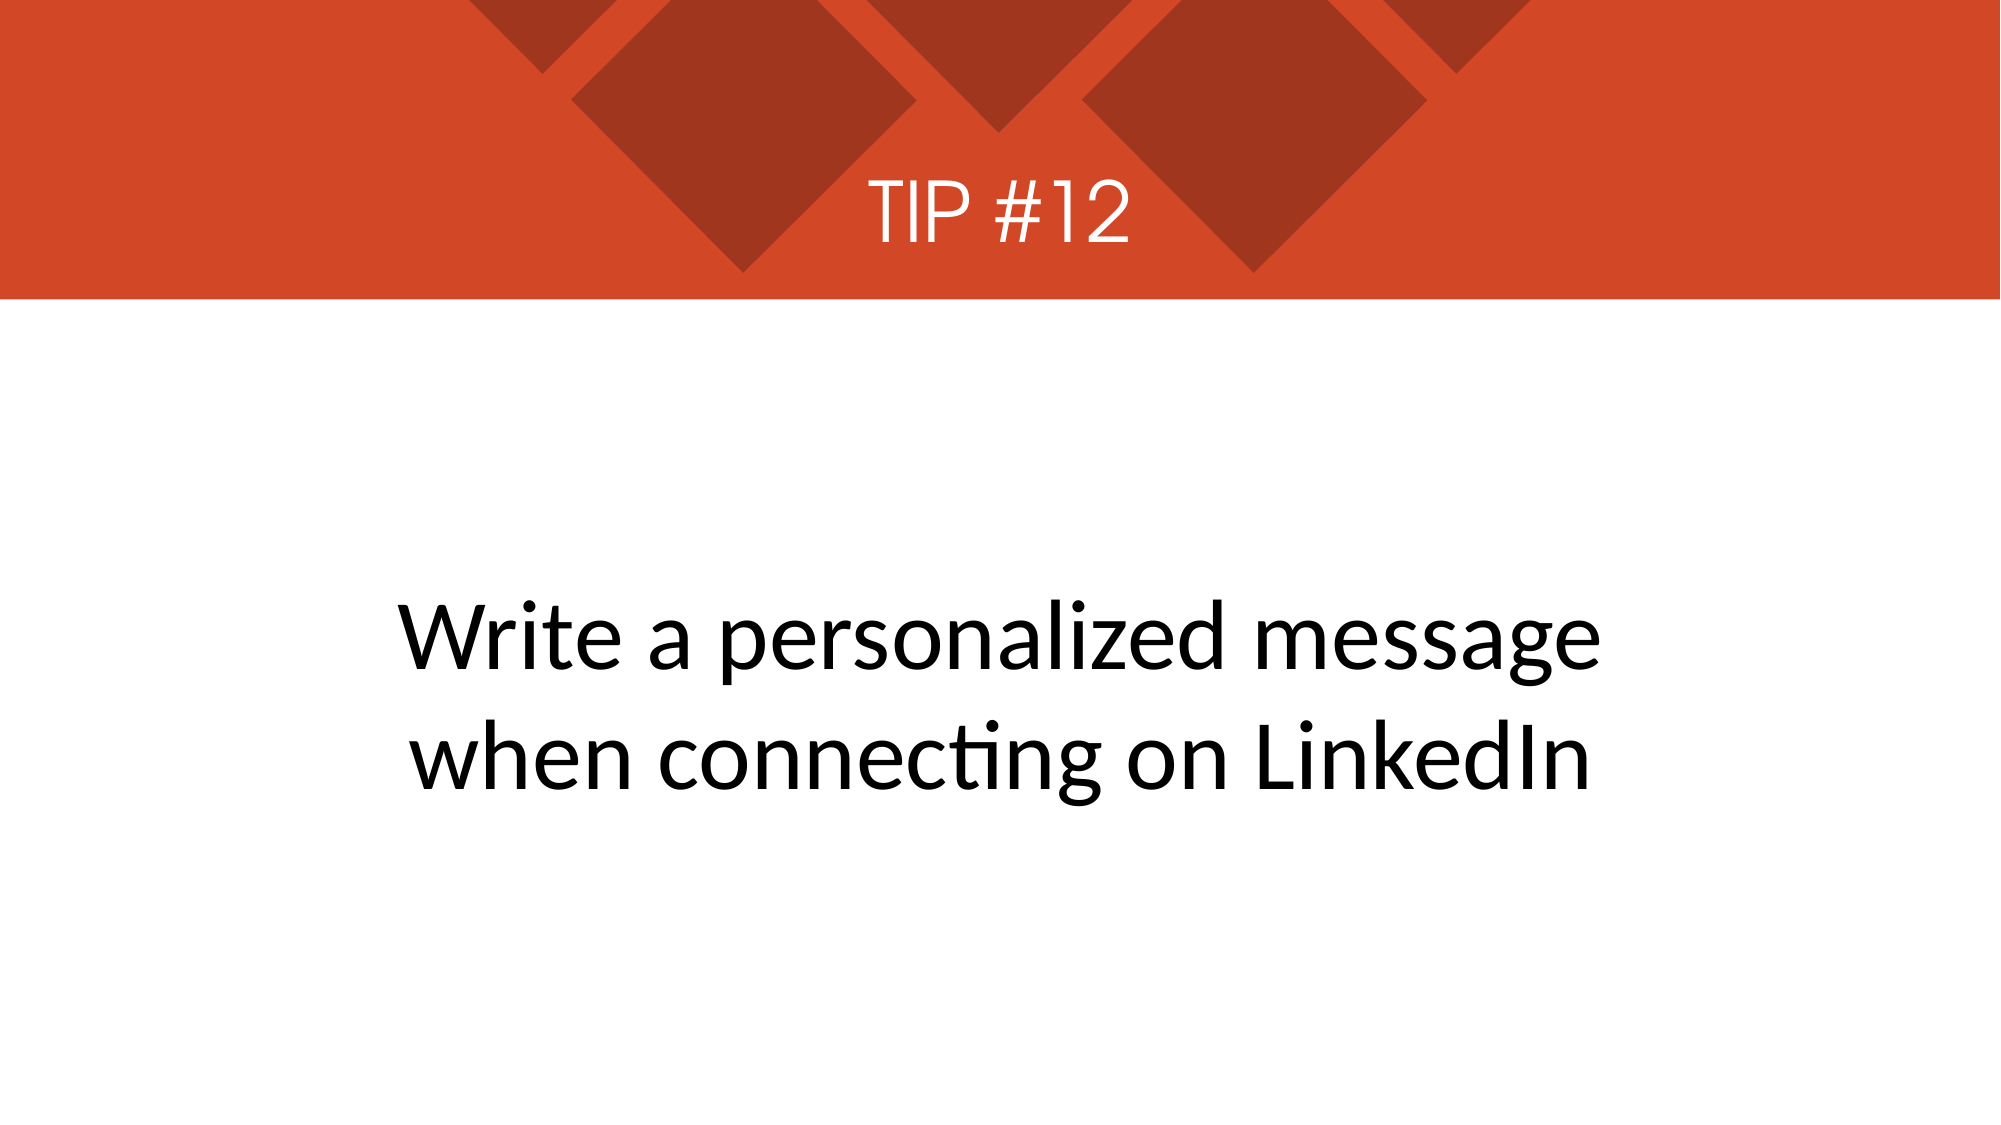

# TIP #12
Write a personalized message
when connecting on LinkedIn